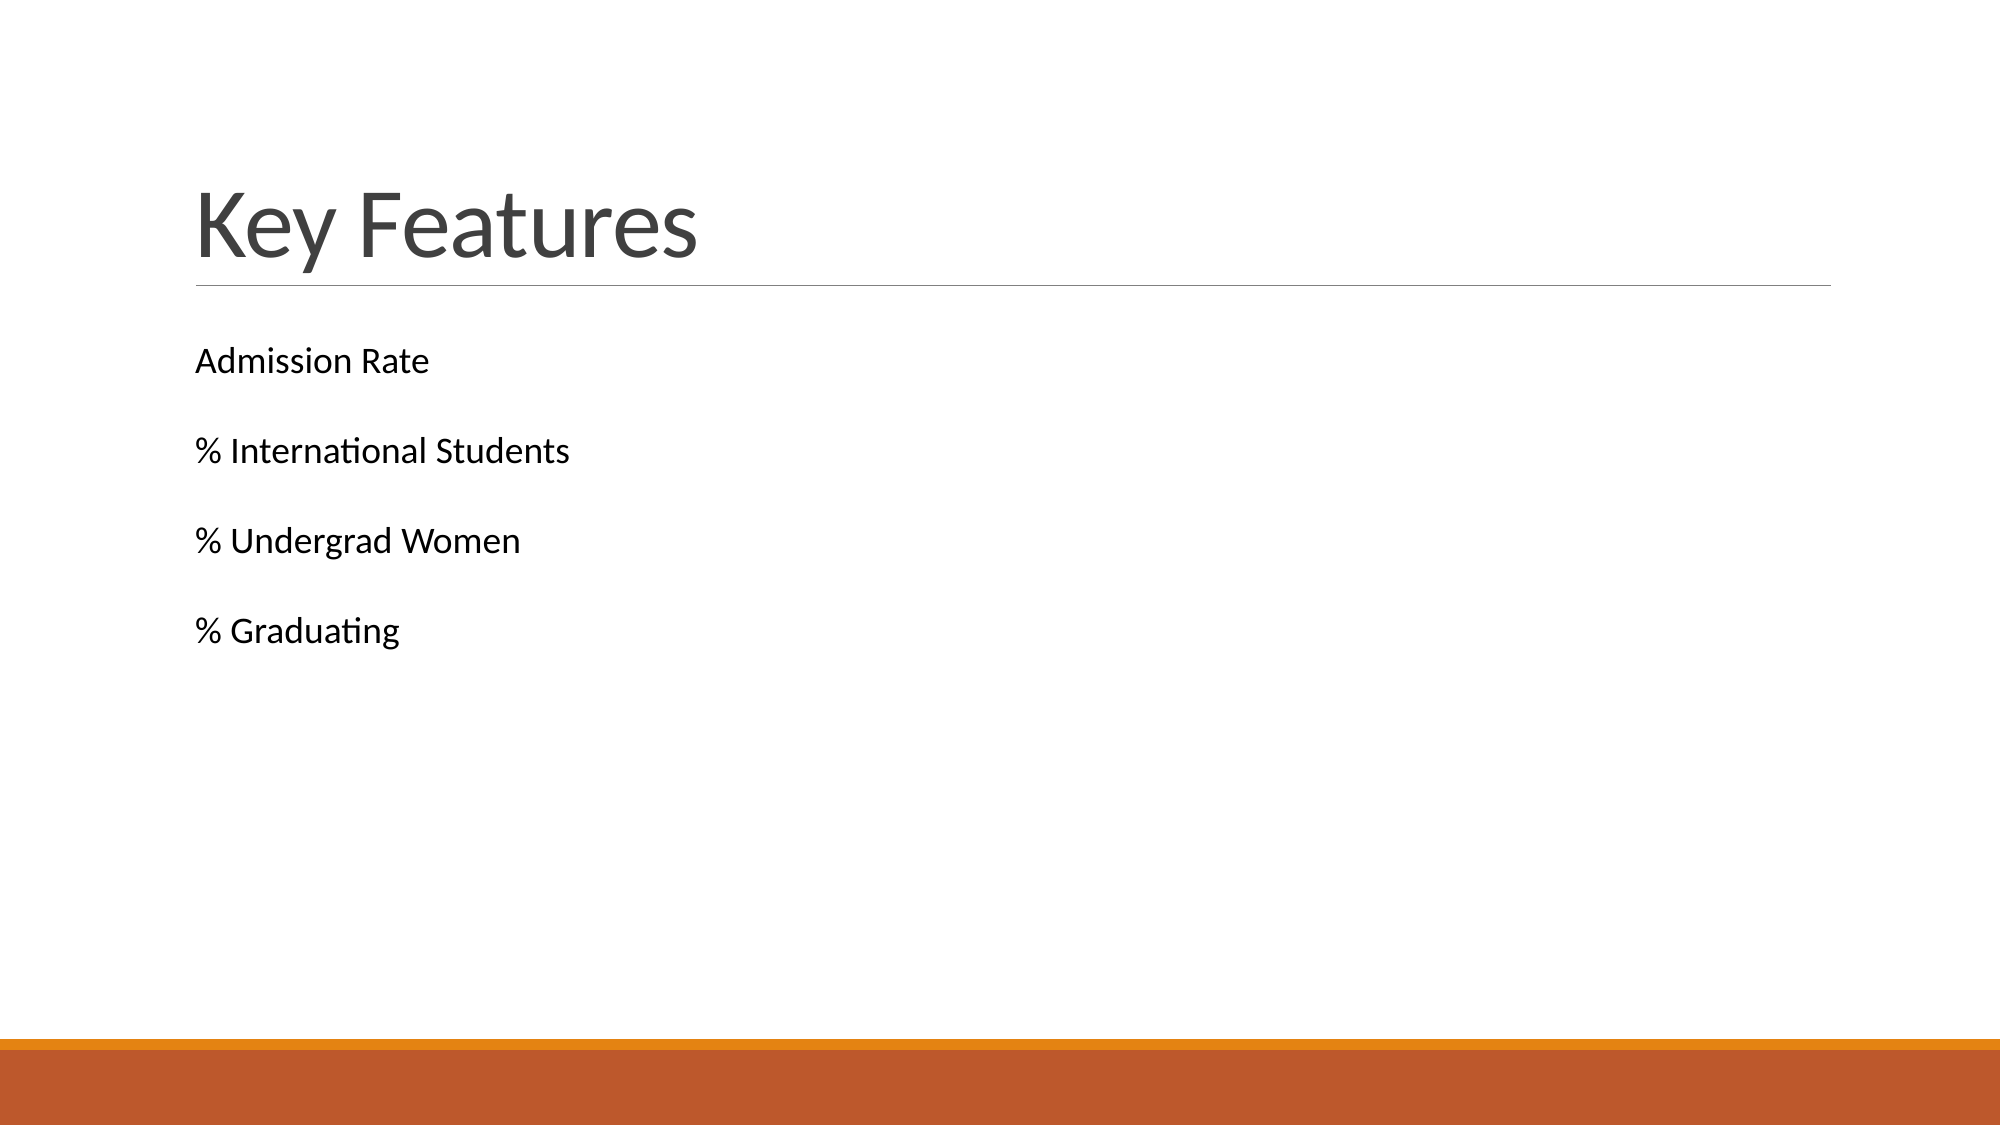

# Key Features
Admission Rate

% International Students

% Undergrad Women

% Graduating